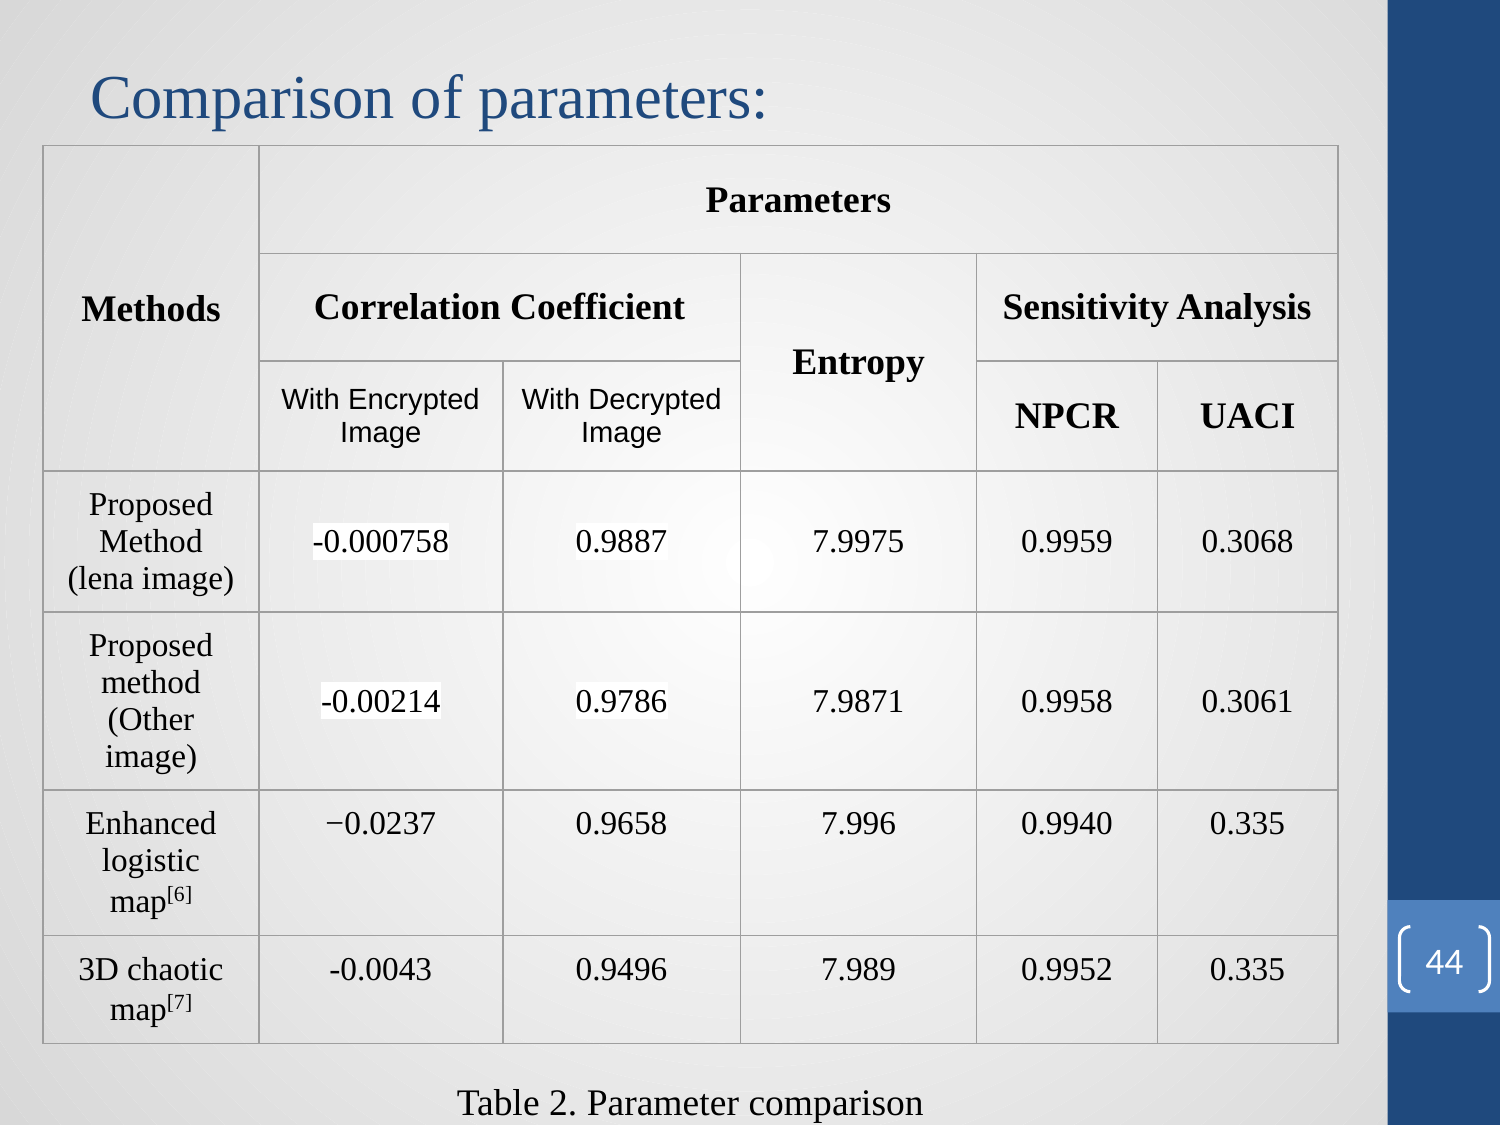

# Comparison of parameters:
| Methods | Parameters |  |  |  |  |
| --- | --- | --- | --- | --- | --- |
|  | Correlation Coefficient |  | Entropy | Sensitivity Analysis |  |
|  | With Encrypted Image | With Decrypted Image |  | NPCR | UACI |
| Proposed Method (lena image) | -0.000758 | 0.9887 | 7.9975 | 0.9959 | 0.3068 |
| Proposed method (Other image) | -0.00214 | 0.9786 | 7.9871 | 0.9958 | 0.3061 |
| Enhanced logistic map[6] | −0.0237 | 0.9658 | 7.996 | 0.9940 | 0.335 |
| 3D chaotic map[7] | -0.0043 | 0.9496 | 7.989 | 0.9952 | 0.335 |
44
Table 2. Parameter comparison